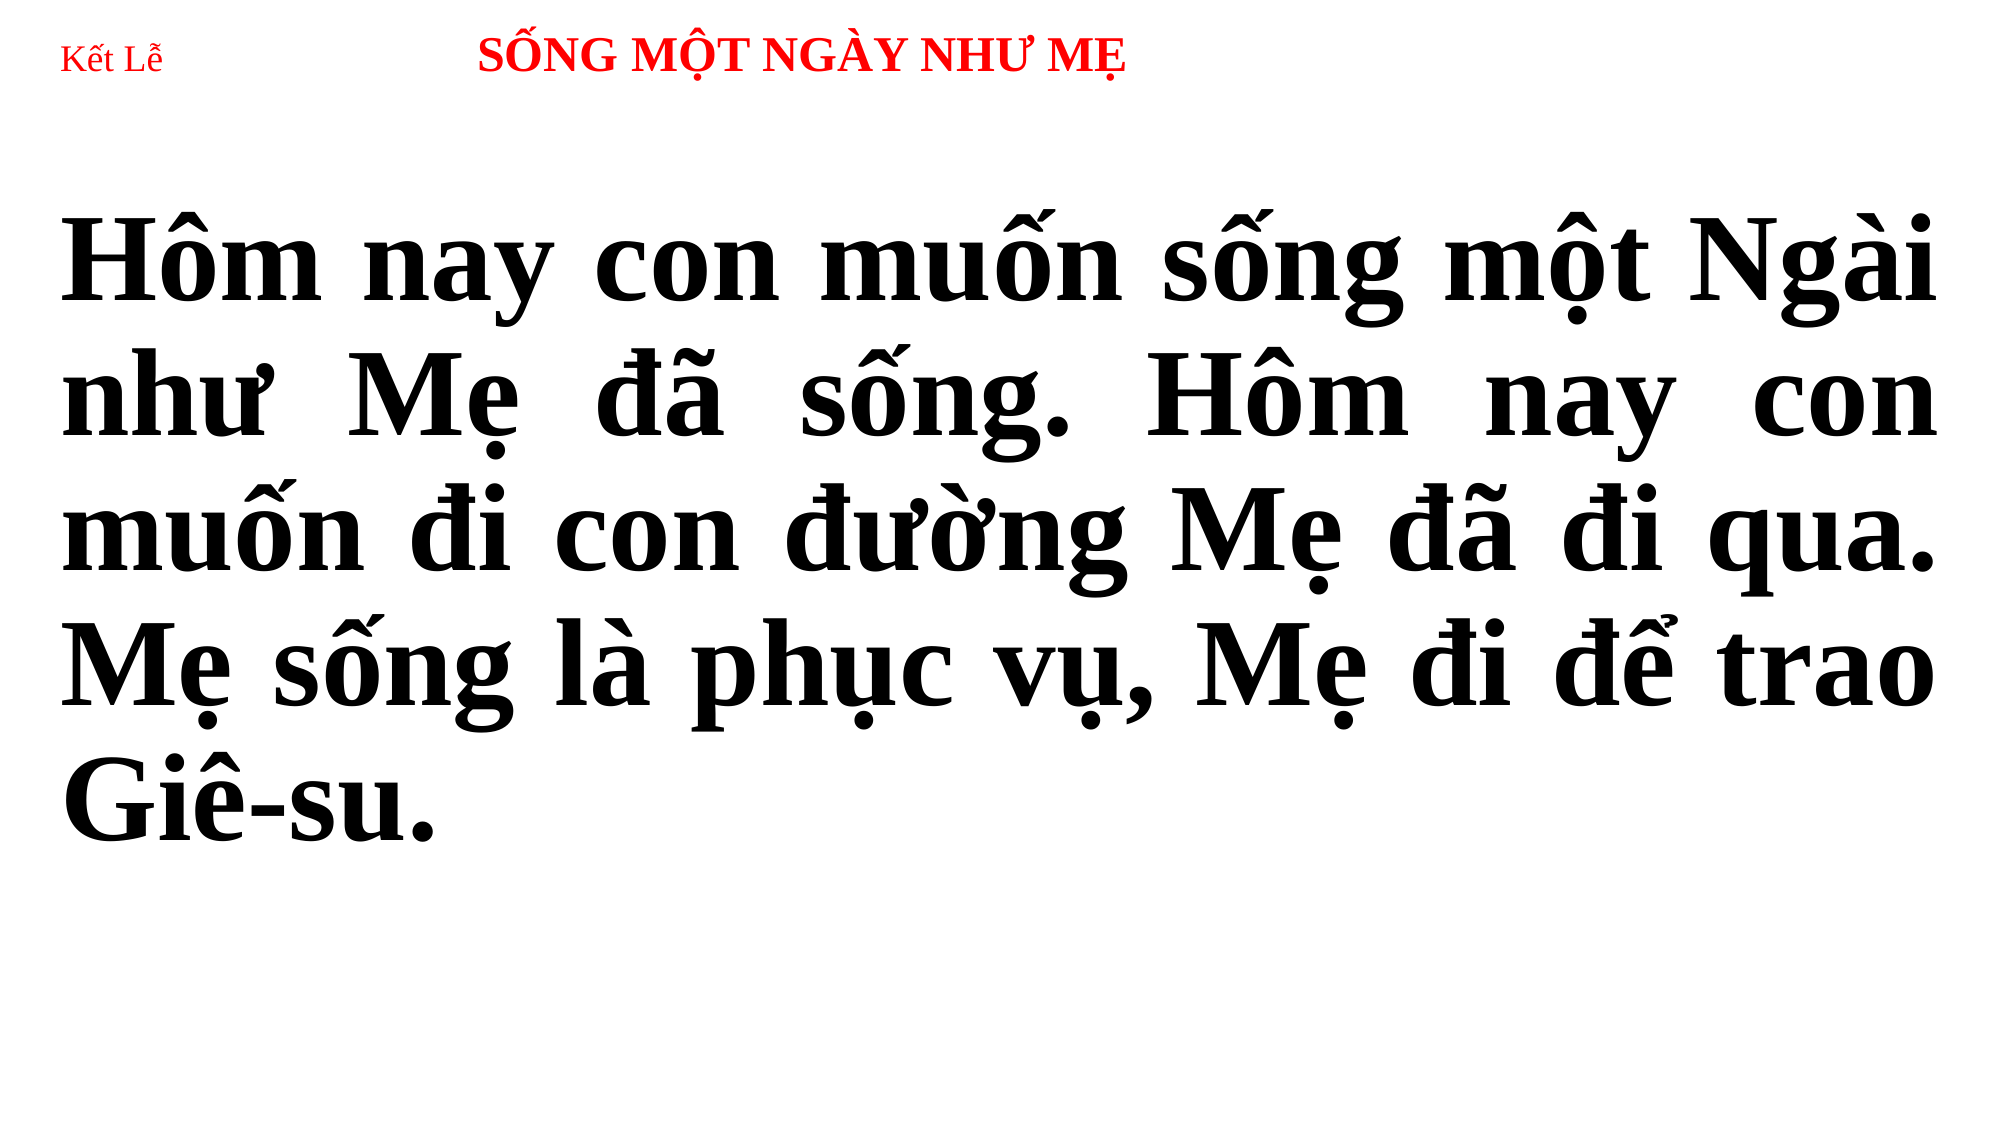

# Kết Lễ                                 SỐNG MỘT NGÀY NHƯ MẸ
Hôm nay con muốn sống một Ngài như Mẹ đã sống. Hôm nay con muốn đi con đường Mẹ đã đi qua. Mẹ sống là phục vụ, Mẹ đi để trao Giê-su.